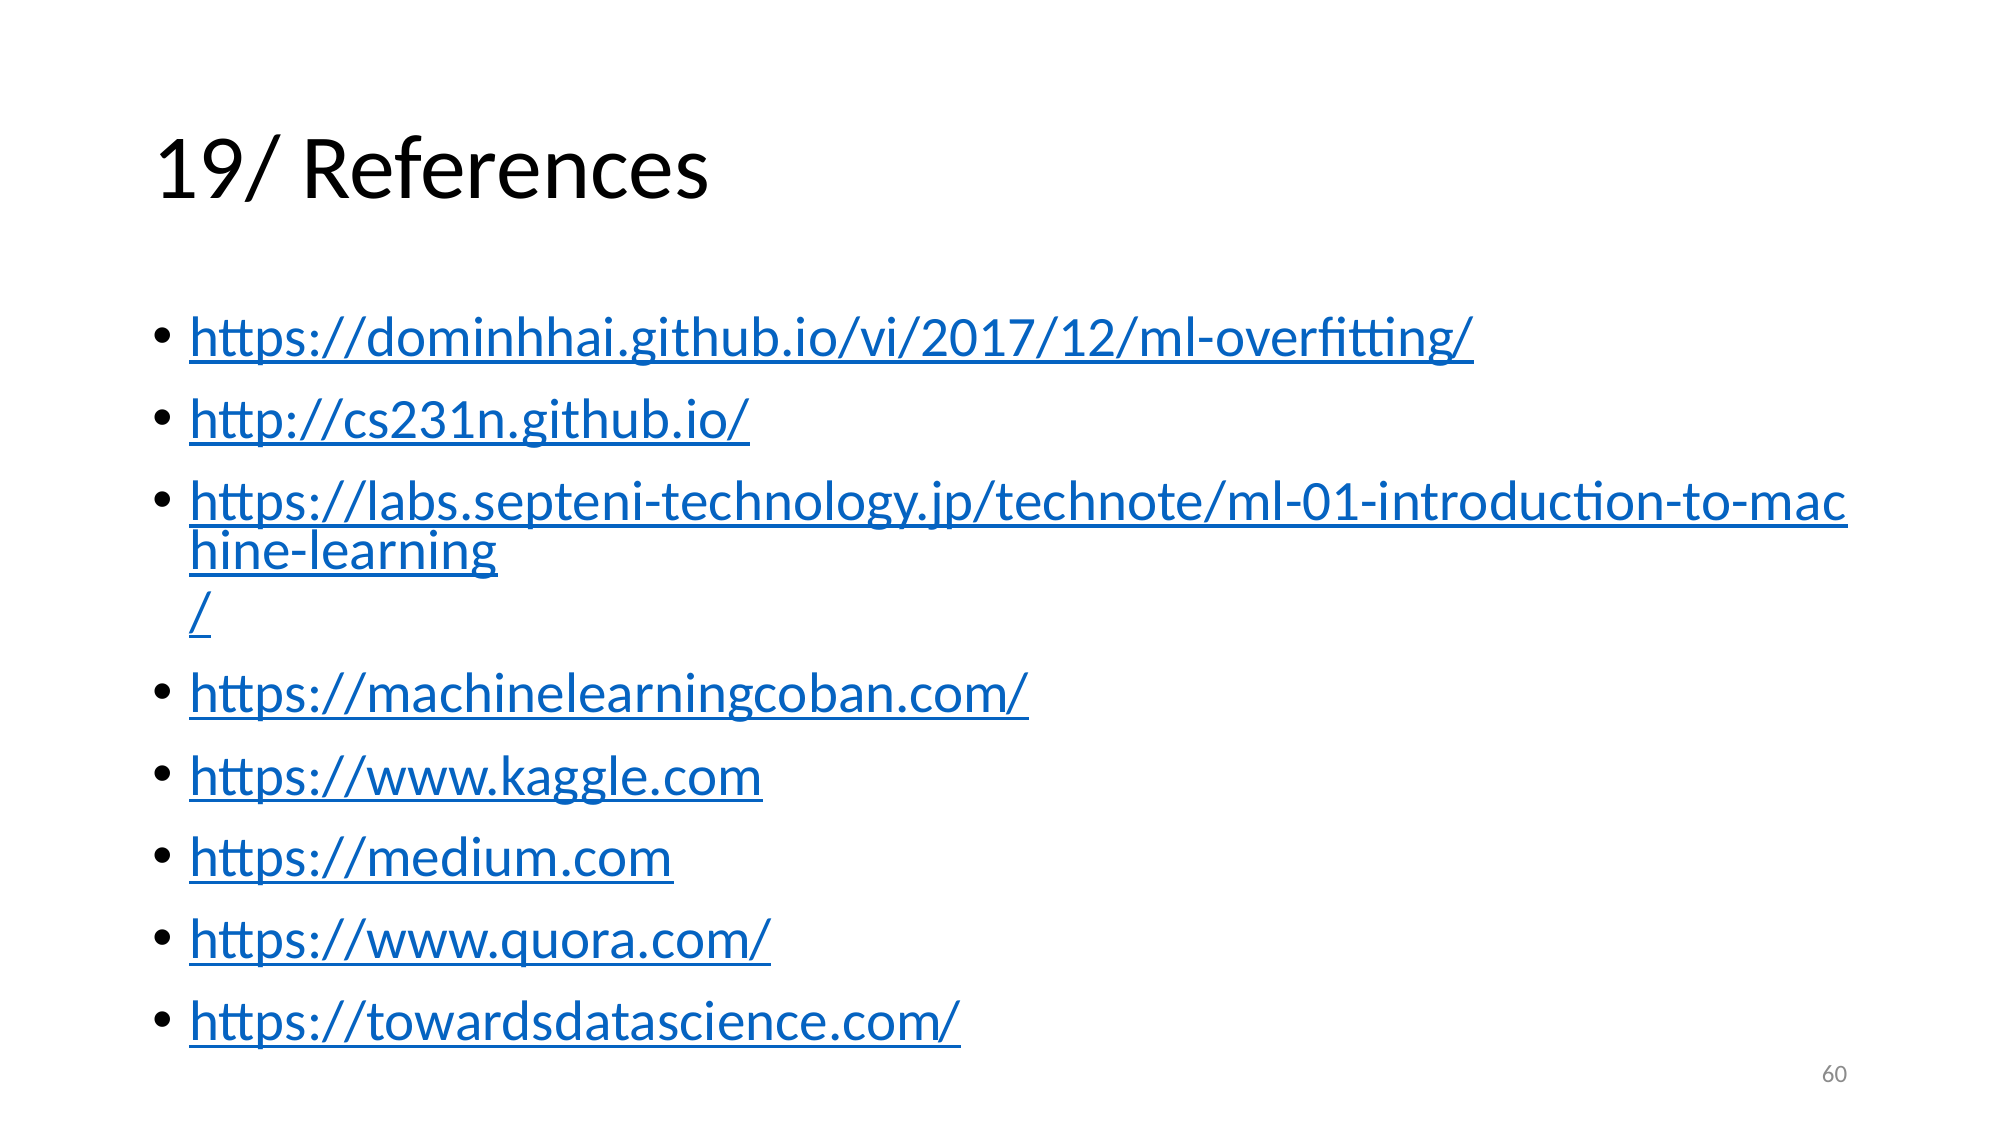

# 19/ References
https://dominhhai.github.io/vi/2017/12/ml-overfitting/
http://cs231n.github.io/
https://labs.septeni-technology.jp/technote/ml-01-introduction-to-machine-learning/
https://machinelearningcoban.com/
https://www.kaggle.com
https://medium.com
https://www.quora.com/
https://towardsdatascience.com/

60